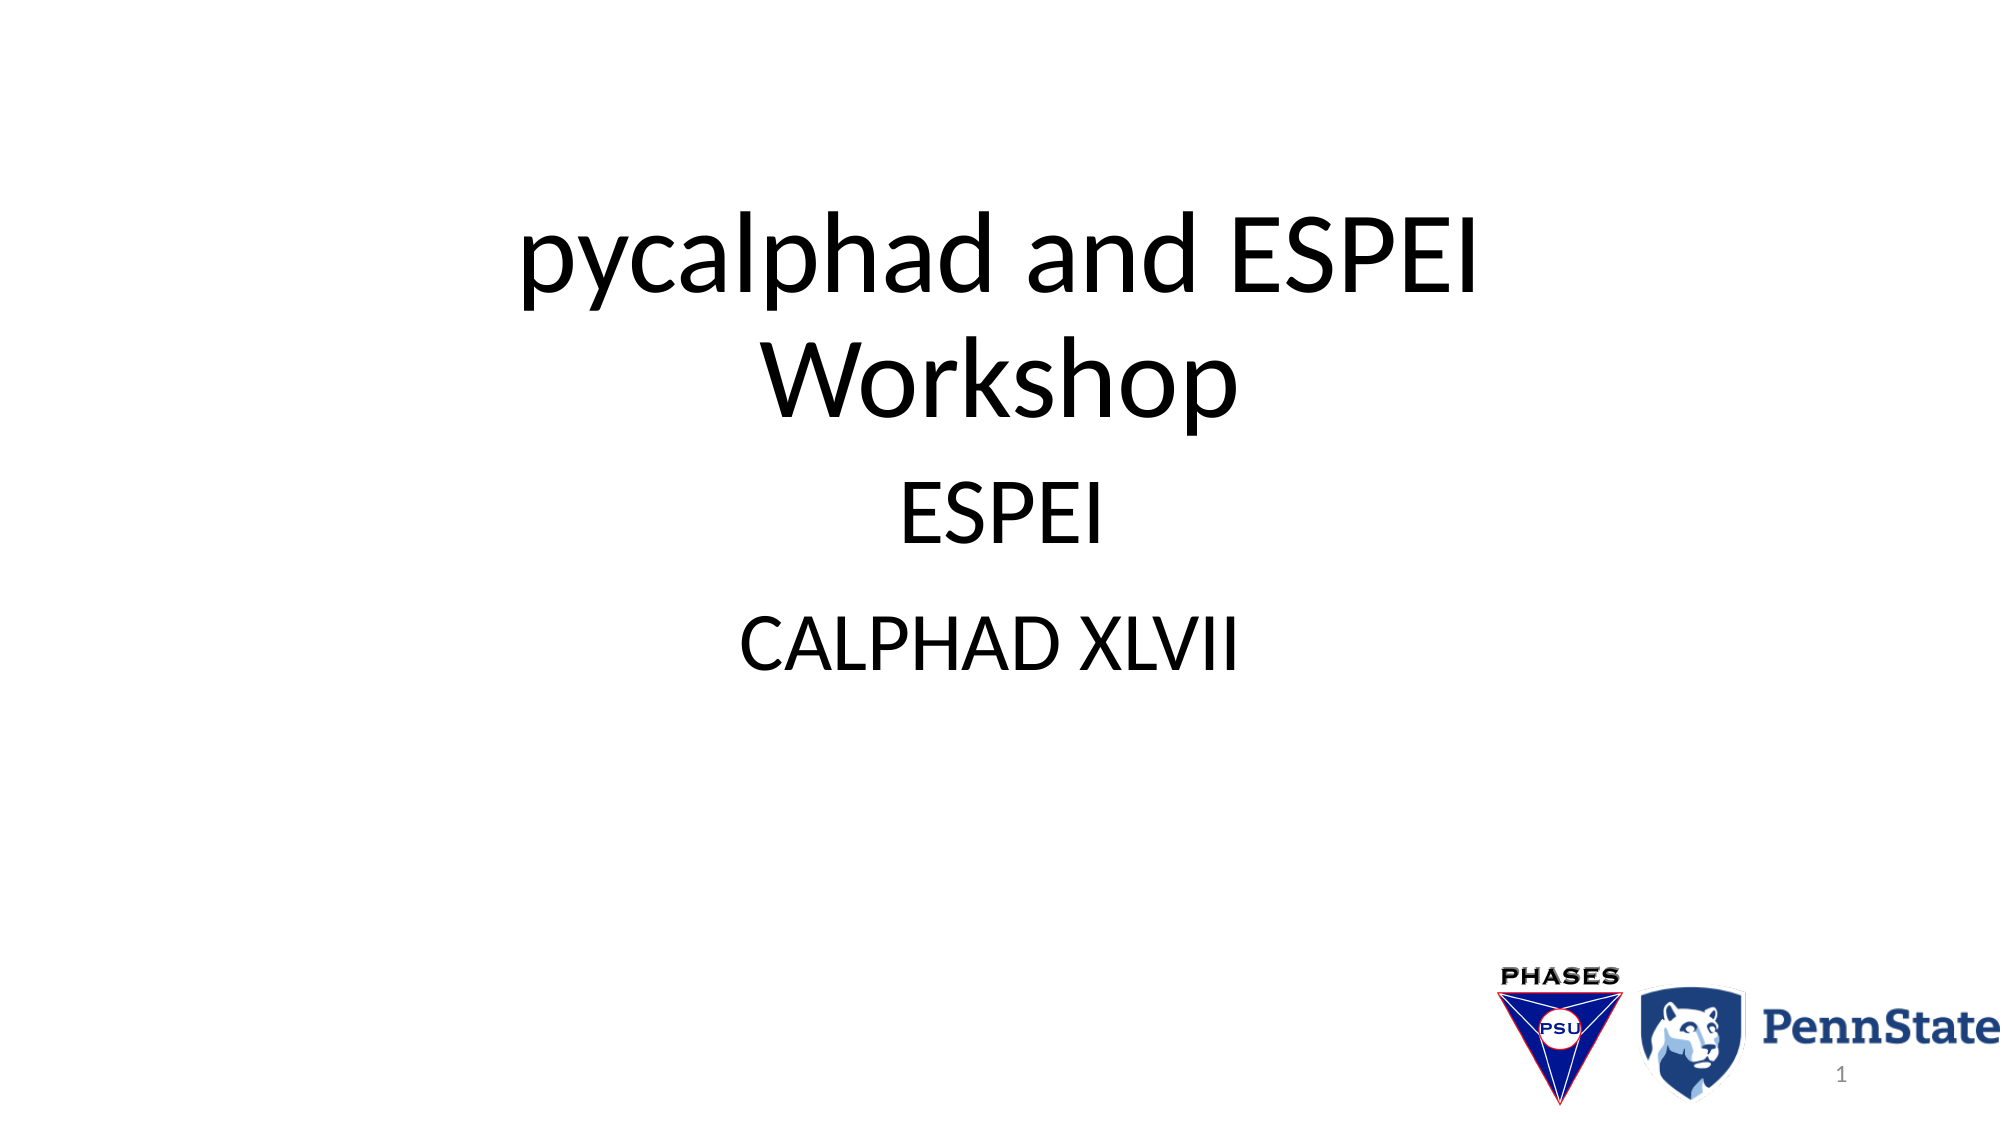

# pycalphad and ESPEI Workshop ESPEI
CALPHAD XLVII
1